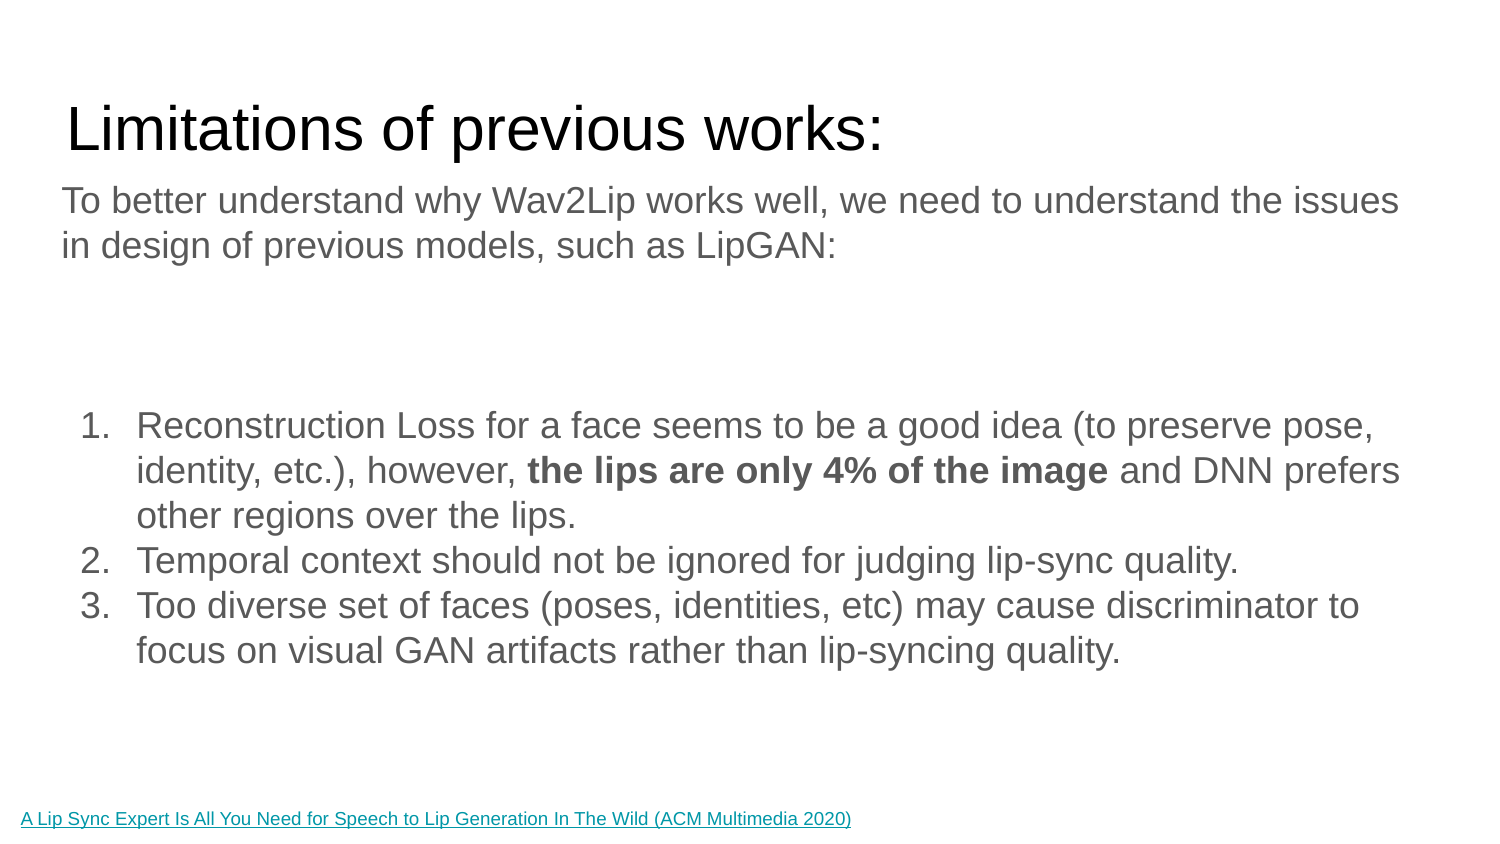

# Limitations of previous works:
To better understand why Wav2Lip works well, we need to understand the issues in design of previous models, such as LipGAN:

Reconstruction Loss for a face seems to be a good idea (to preserve pose, identity, etc.), however, the lips are only 4% of the image and DNN prefers other regions over the lips.
Temporal context should not be ignored for judging lip-sync quality.
Too diverse set of faces (poses, identities, etc) may cause discriminator to focus on visual GAN artifacts rather than lip-syncing quality.
A Lip Sync Expert Is All You Need for Speech to Lip Generation In The Wild (ACM Multimedia 2020)